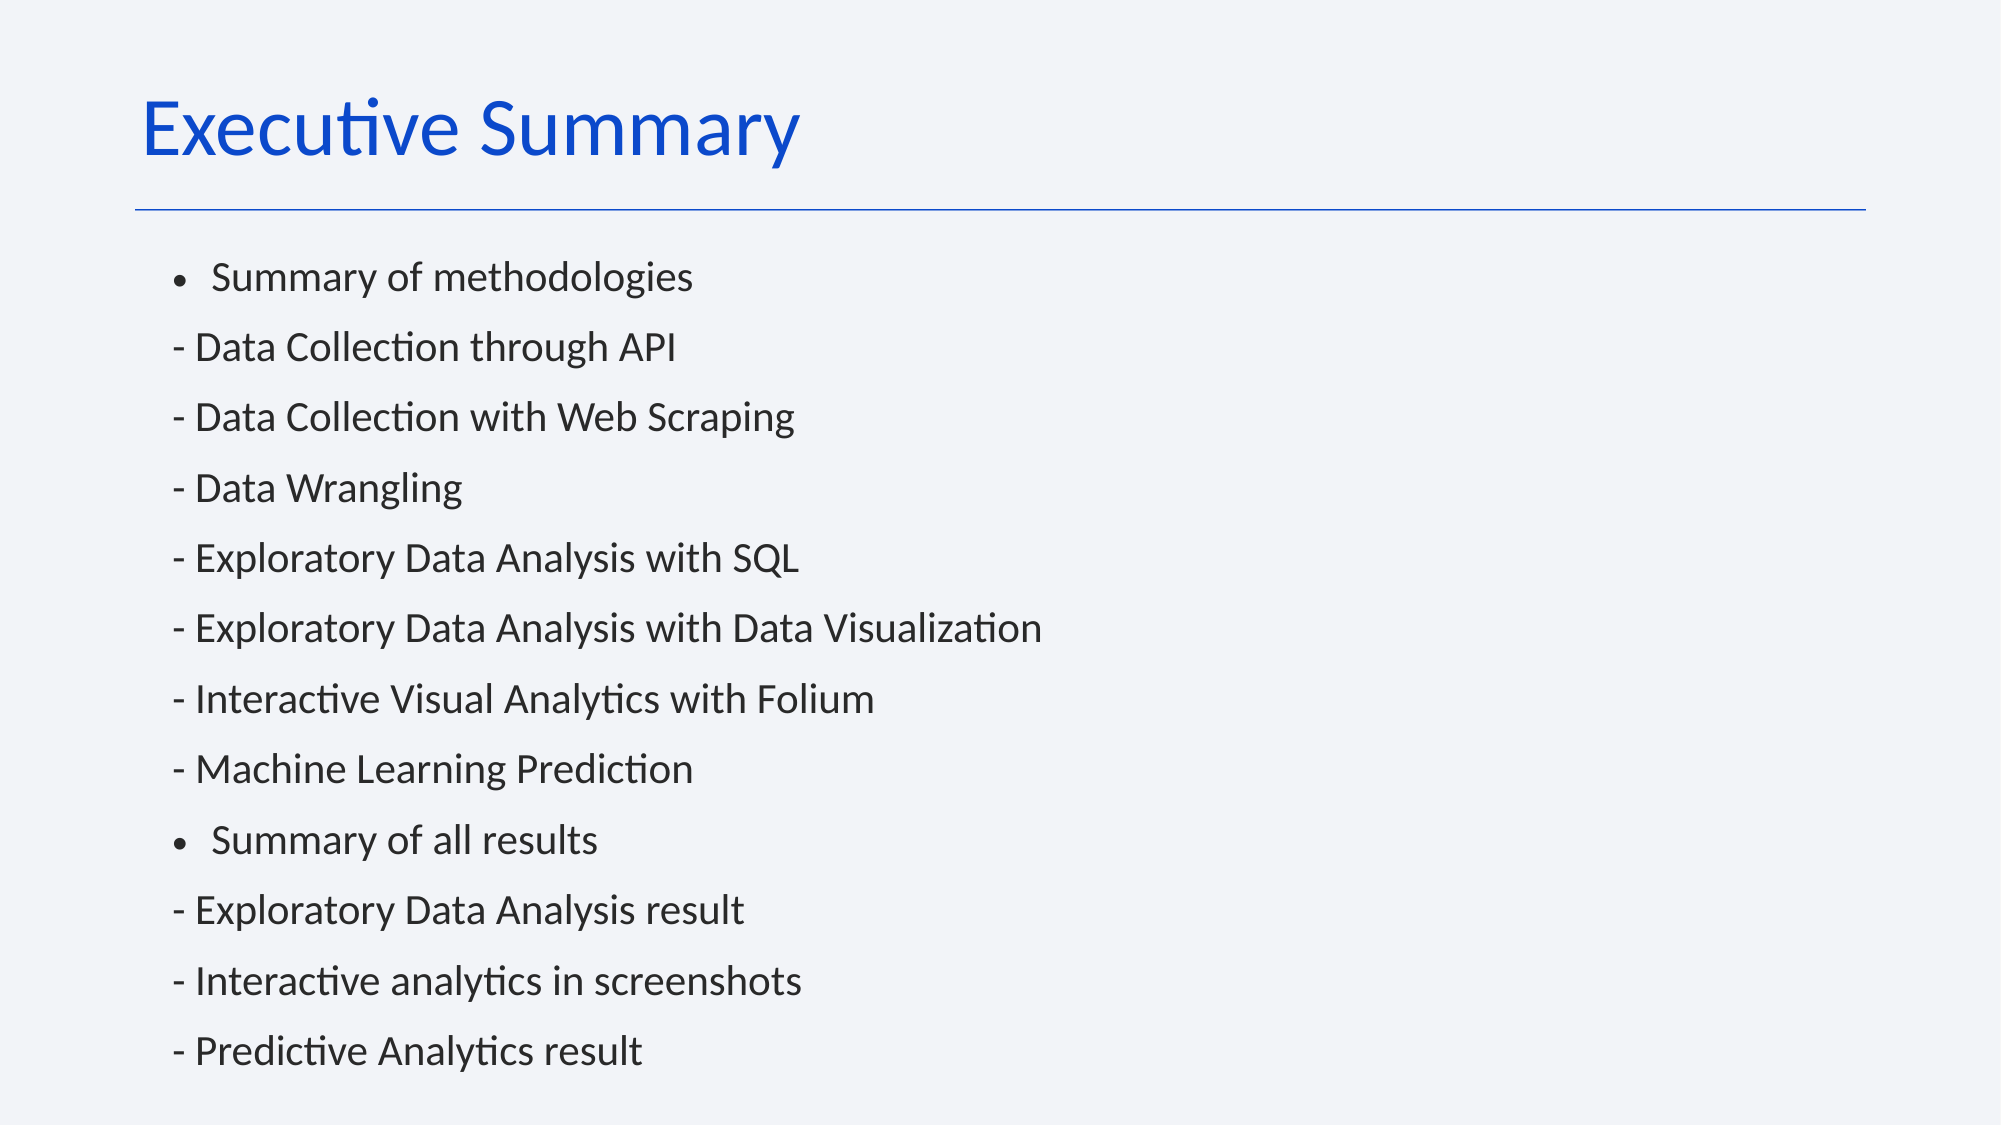

Executive Summary
Summary of methodologies
- Data Collection through API
- Data Collection with Web Scraping
- Data Wrangling
- Exploratory Data Analysis with SQL
- Exploratory Data Analysis with Data Visualization
- Interactive Visual Analytics with Folium
- Machine Learning Prediction
Summary of all results
- Exploratory Data Analysis result
- Interactive analytics in screenshots
- Predictive Analytics result
3